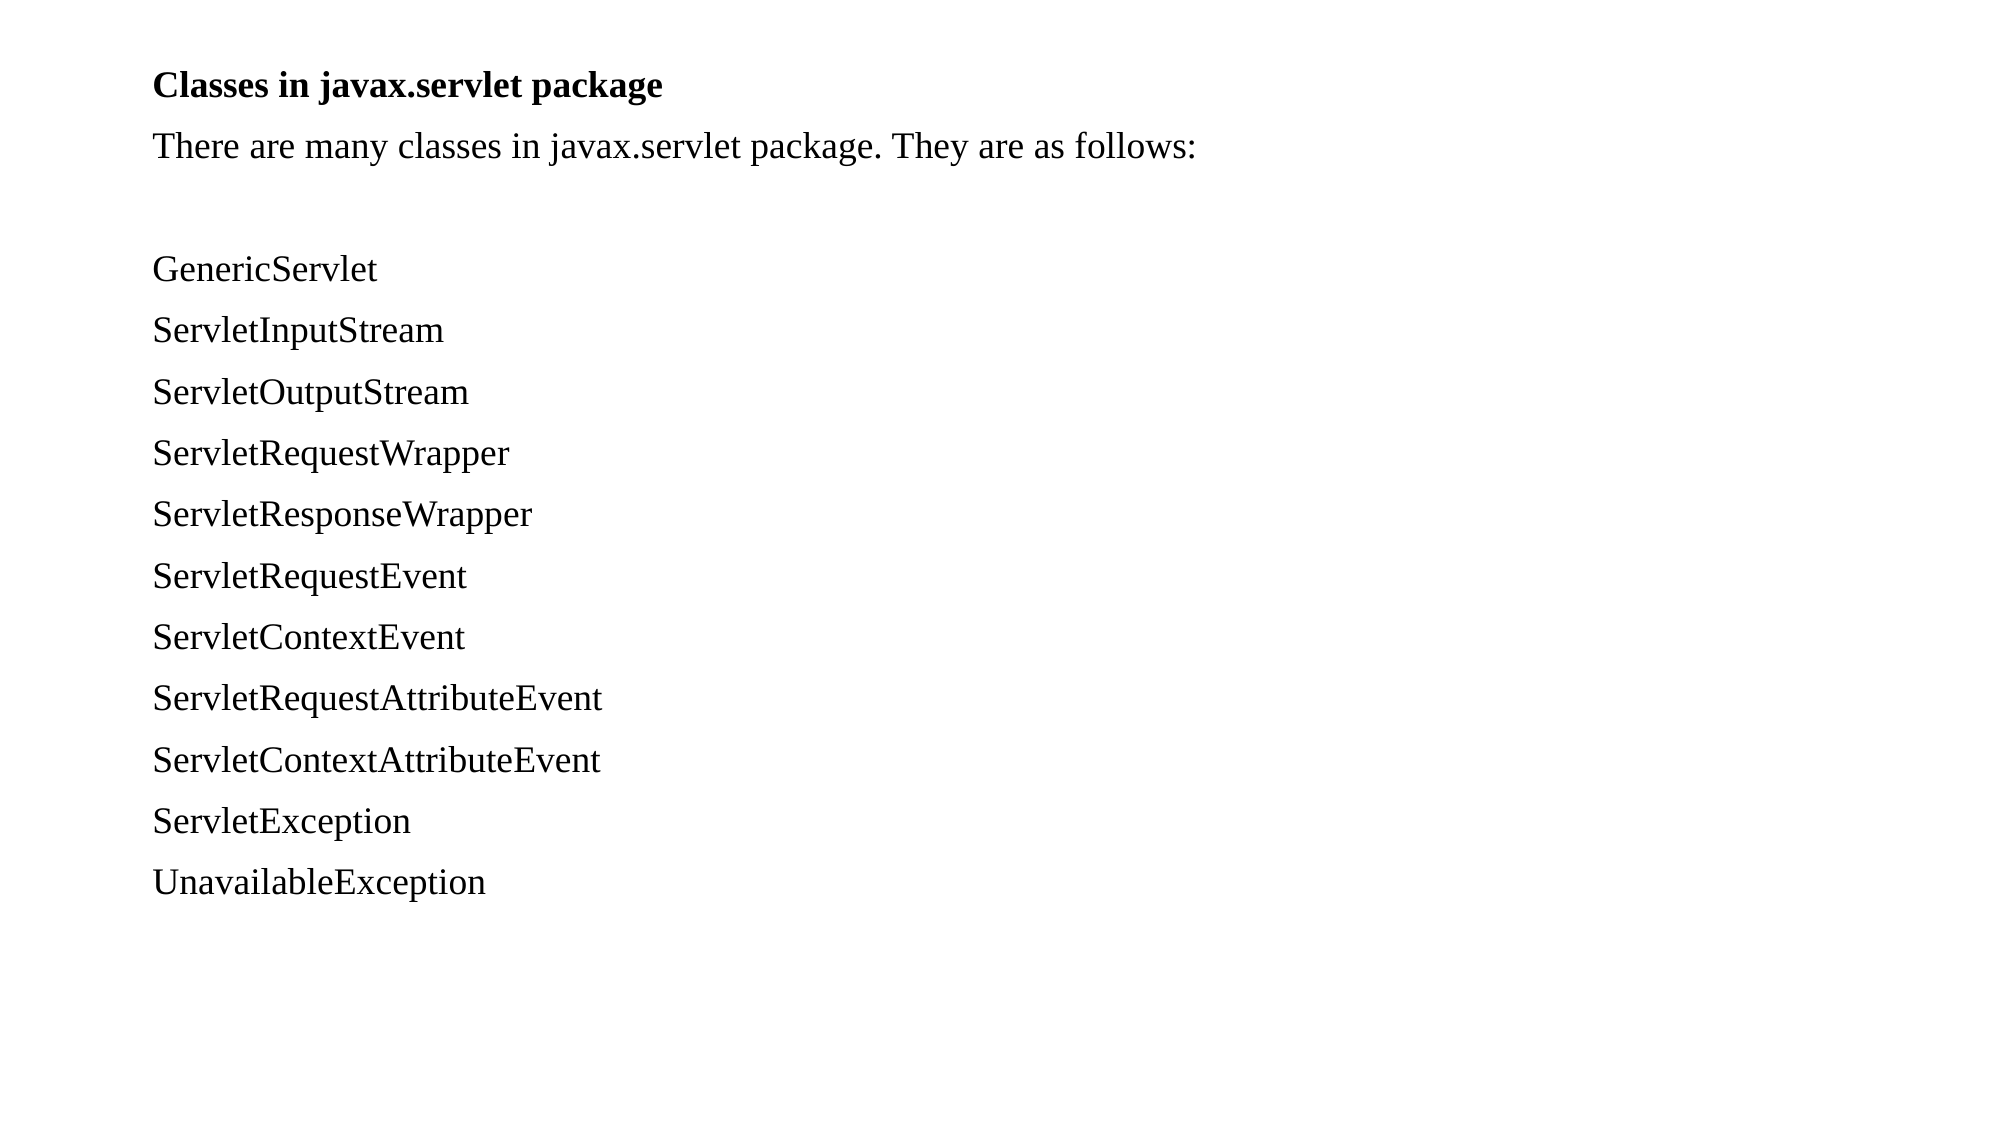

Classes in javax.servlet package
There are many classes in javax.servlet package. They are as follows:

GenericServlet
ServletInputStream
ServletOutputStream
ServletRequestWrapper
ServletResponseWrapper
ServletRequestEvent
ServletContextEvent
ServletRequestAttributeEvent
ServletContextAttributeEvent
ServletException
UnavailableException